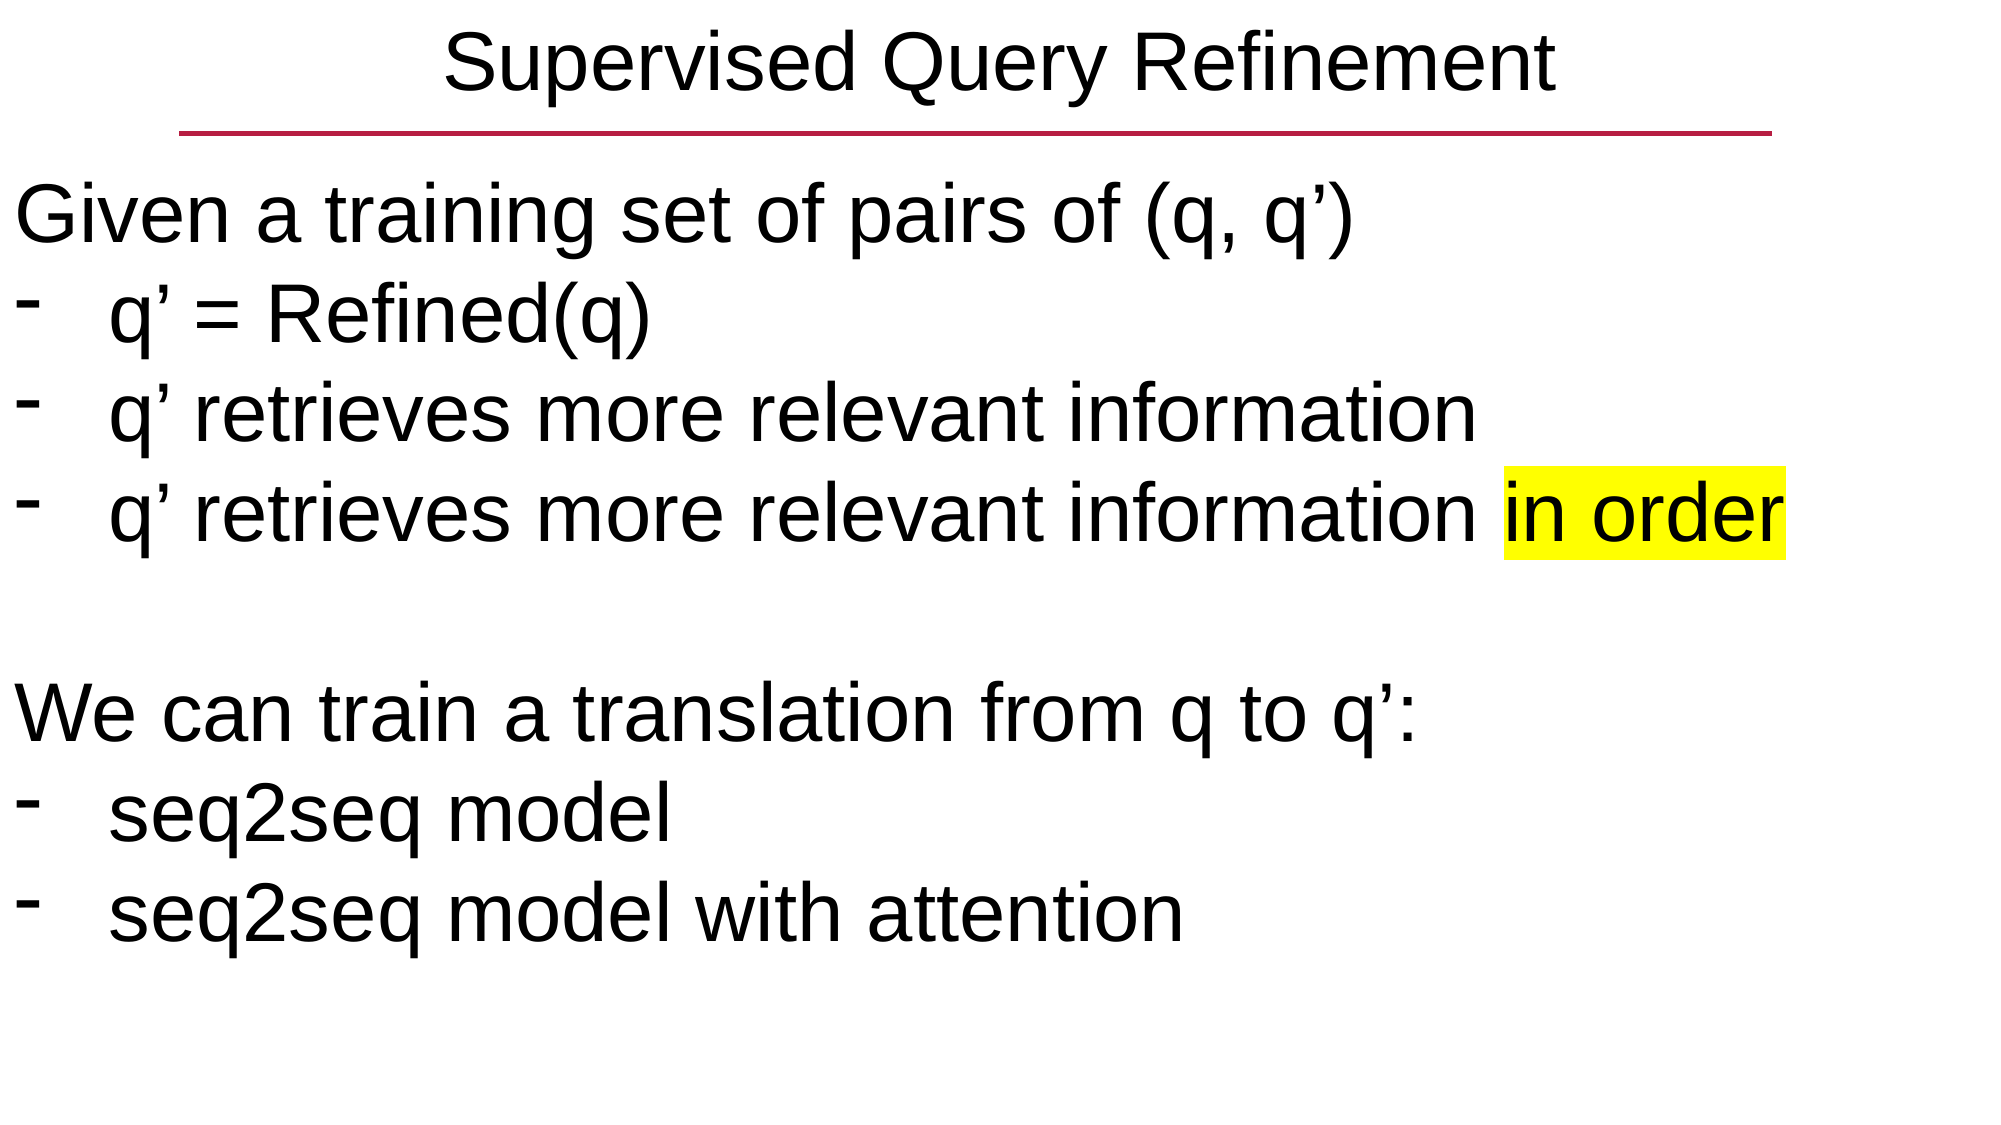

Supervised Query Refinement
Given a training set of pairs of (q, q’)
q’ = Refined(q)
q’ retrieves more relevant information
q’ retrieves more relevant information in order

We can train a translation from q to q’:
seq2seq model
seq2seq model with attention